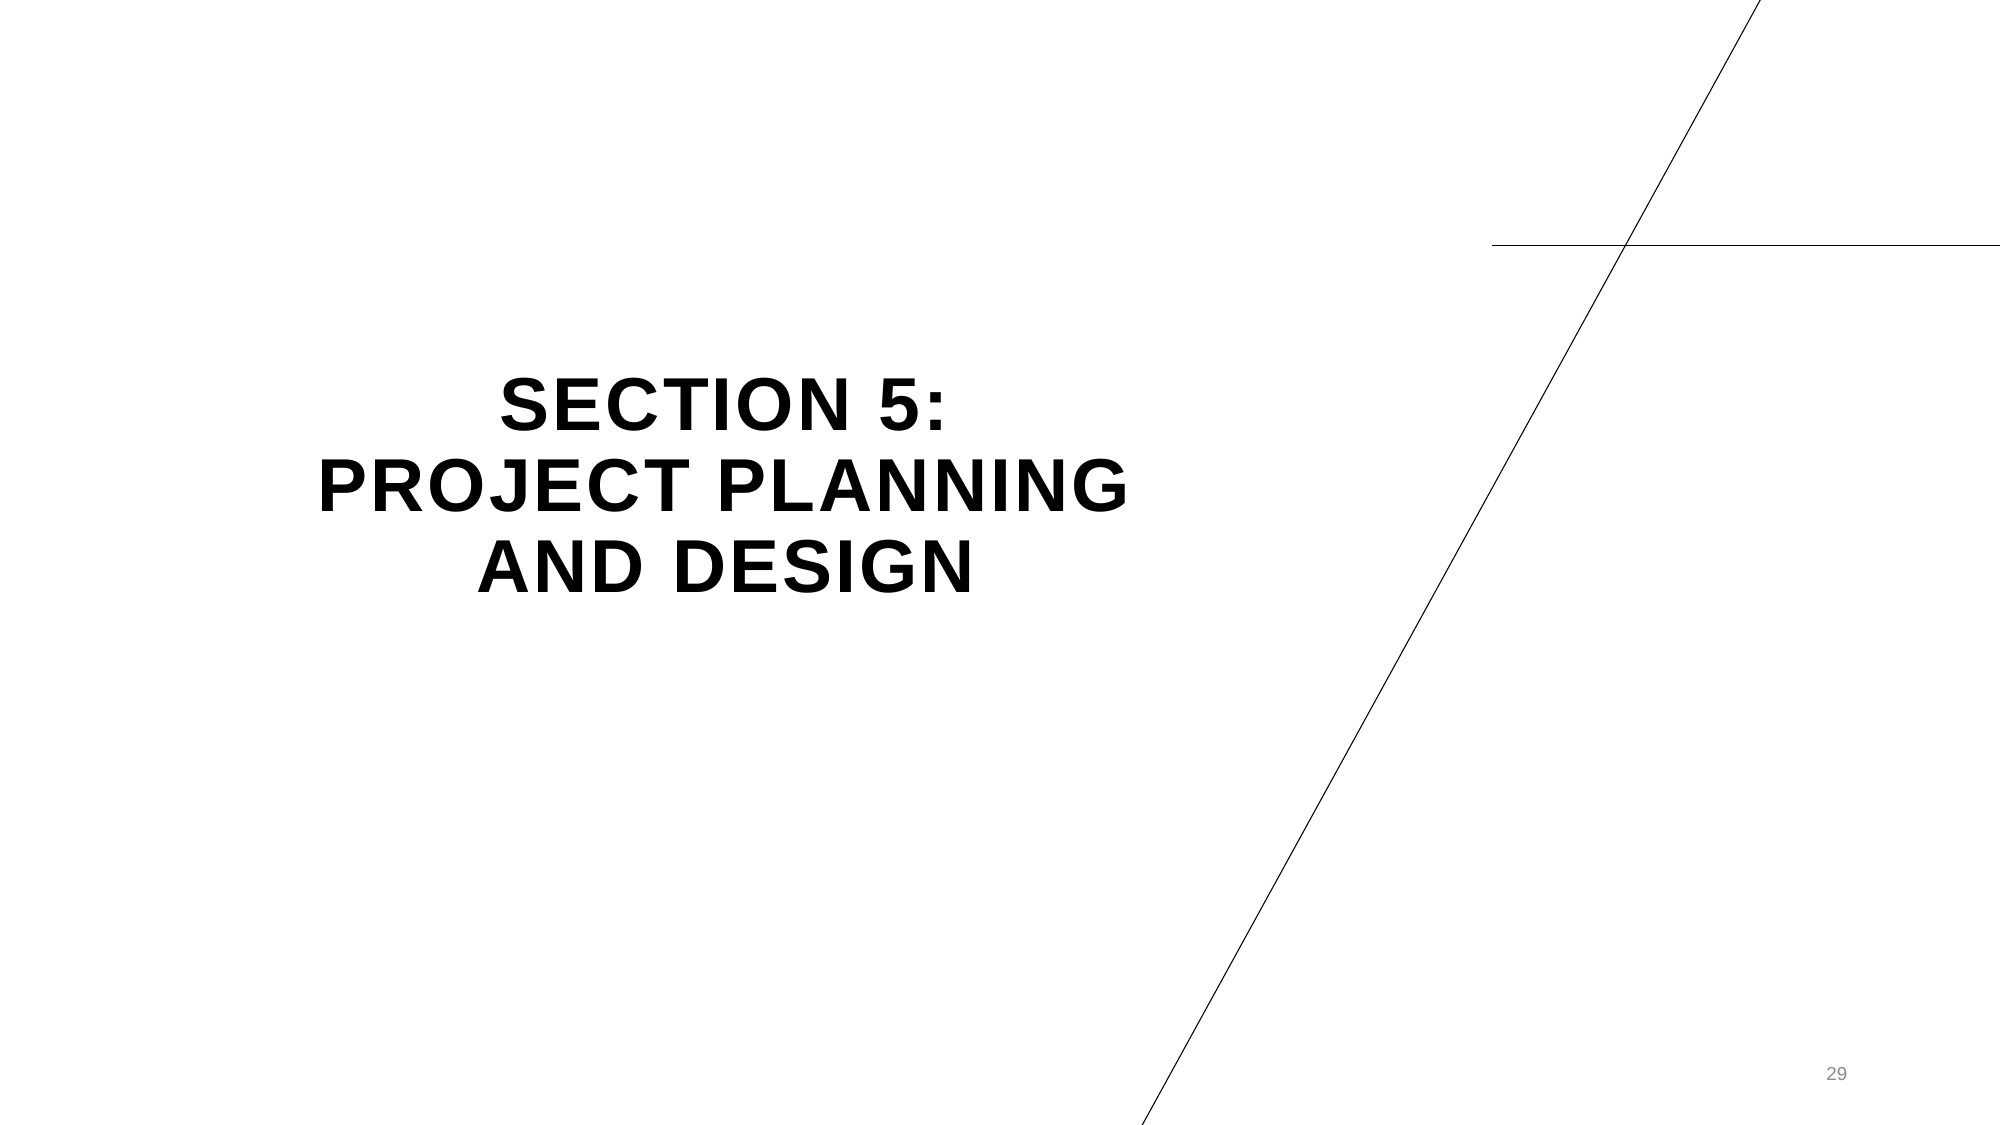

# Section 5: Project planning and design
29